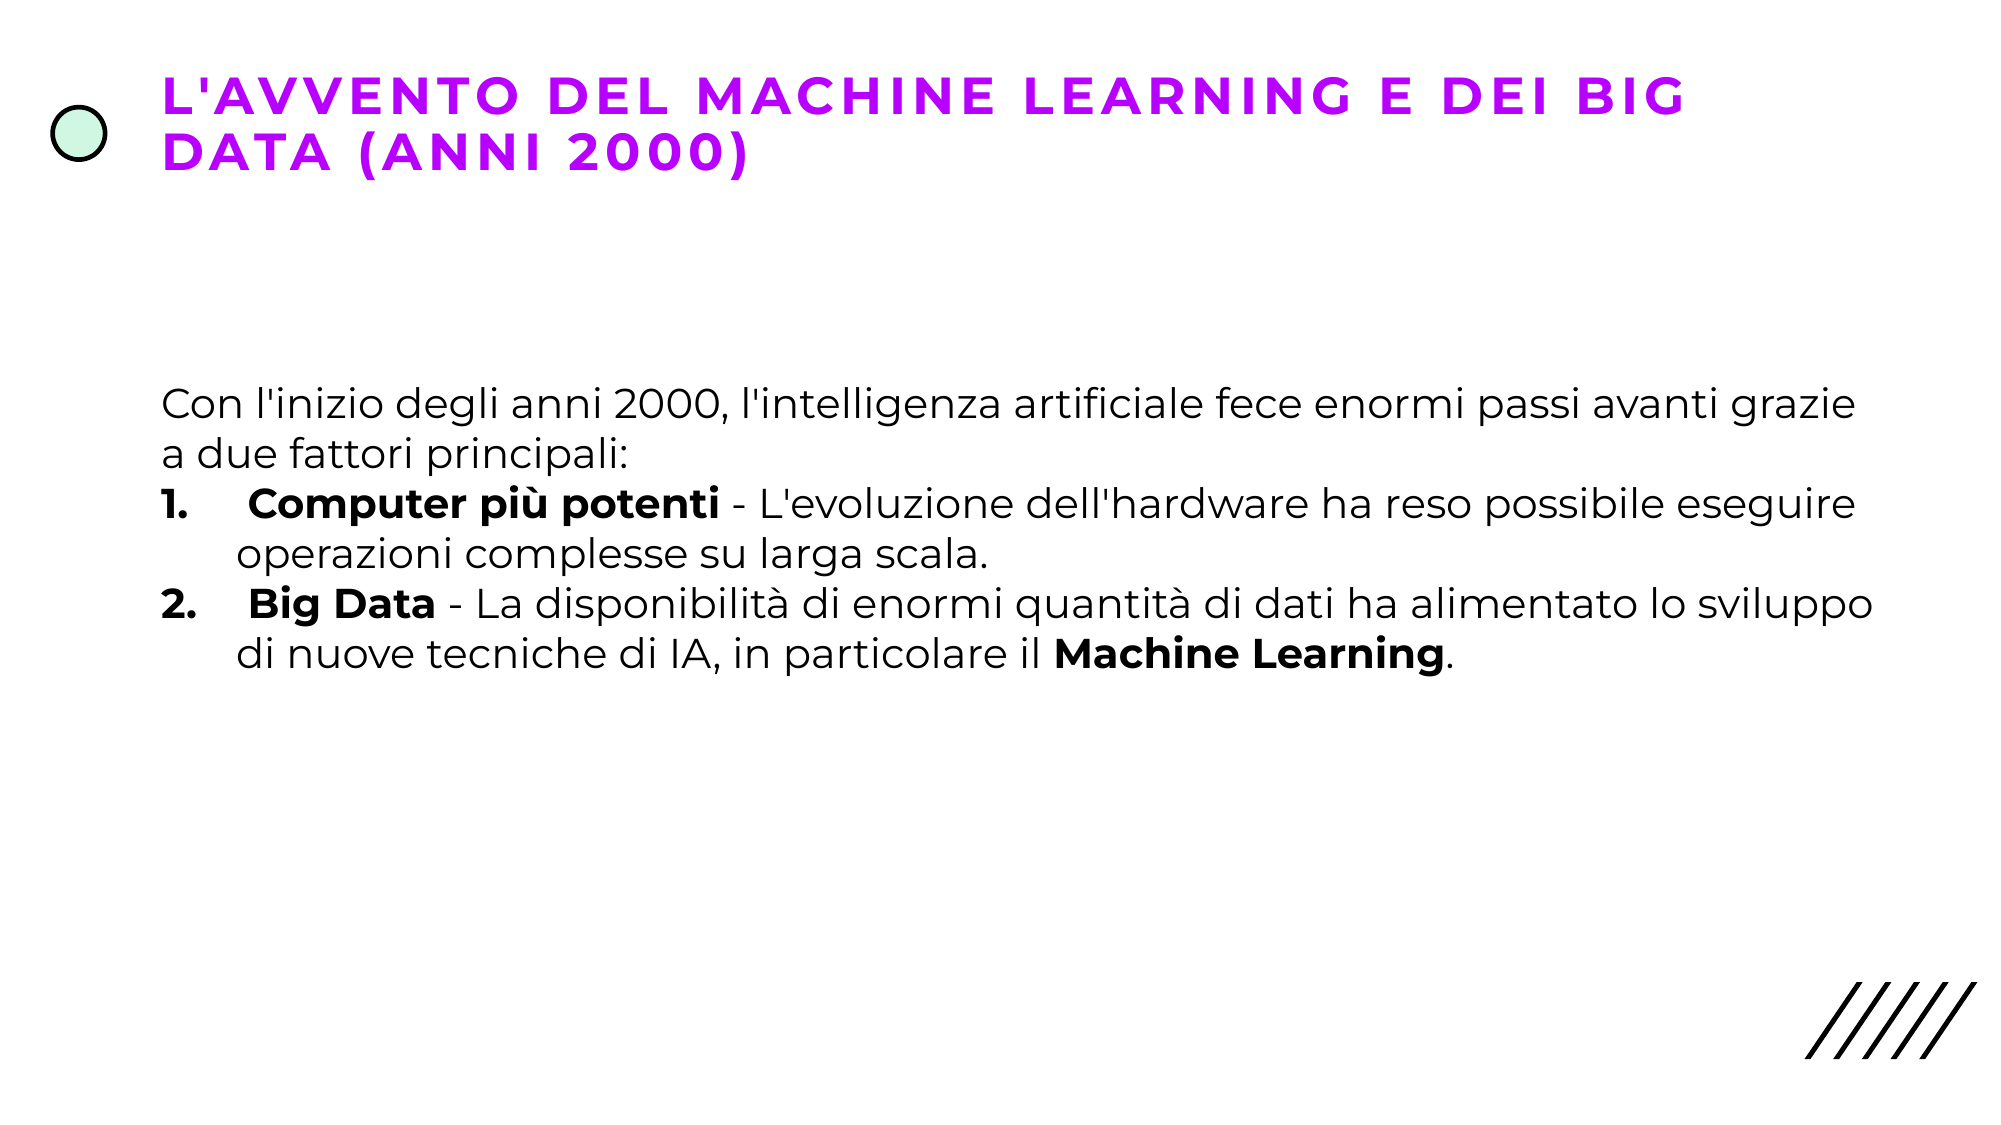

L'Avvento del Machine Learning e dei Big Data (Anni 2000)
Con l'inizio degli anni 2000, l'intelligenza artificiale fece enormi passi avanti grazie a due fattori principali:
 Computer più potenti - L'evoluzione dell'hardware ha reso possibile eseguire operazioni complesse su larga scala.
 Big Data - La disponibilità di enormi quantità di dati ha alimentato lo sviluppo di nuove tecniche di IA, in particolare il Machine Learning.